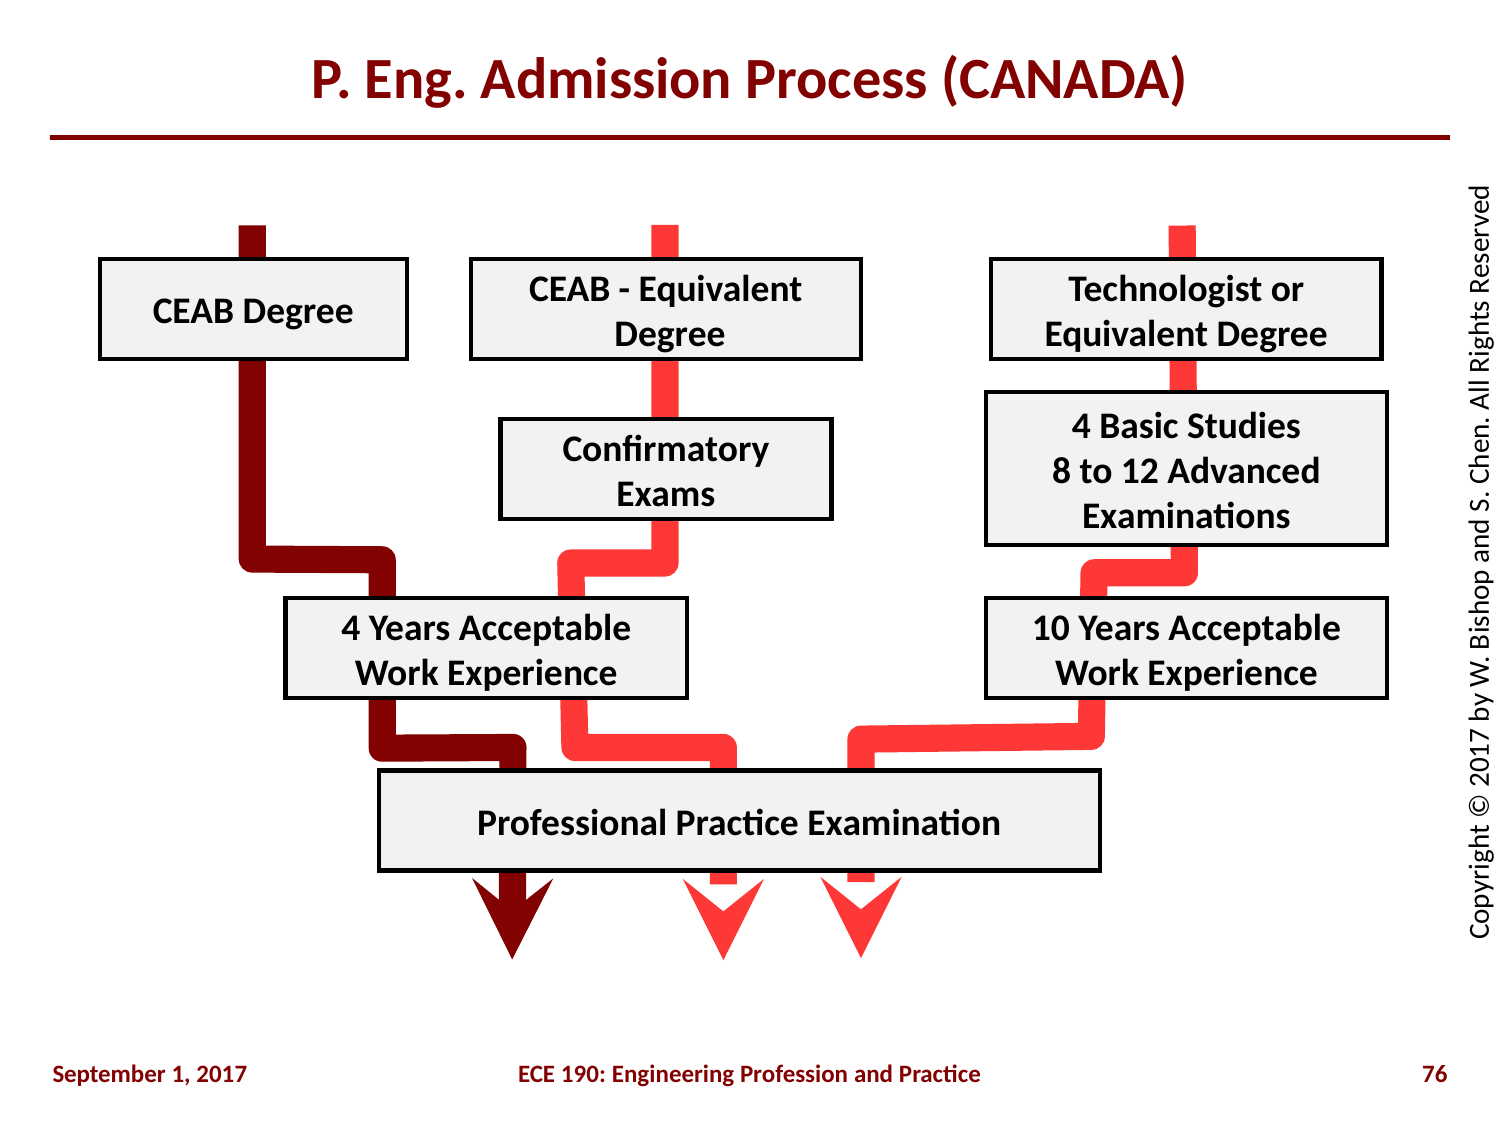

# P. Eng. Admission Process (CANADA)

CEAB Degree
CEAB - Equivalent
 Degree
Technologist or
Equivalent Degree
4 Basic Studies
8 to 12 Advanced
Examinations
Confirmatory
Exams
4 Years Acceptable
Work Experience
10 Years Acceptable
Work Experience
Professional Practice Examination
September 1, 2017
ECE 190: Engineering Profession and Practice
76